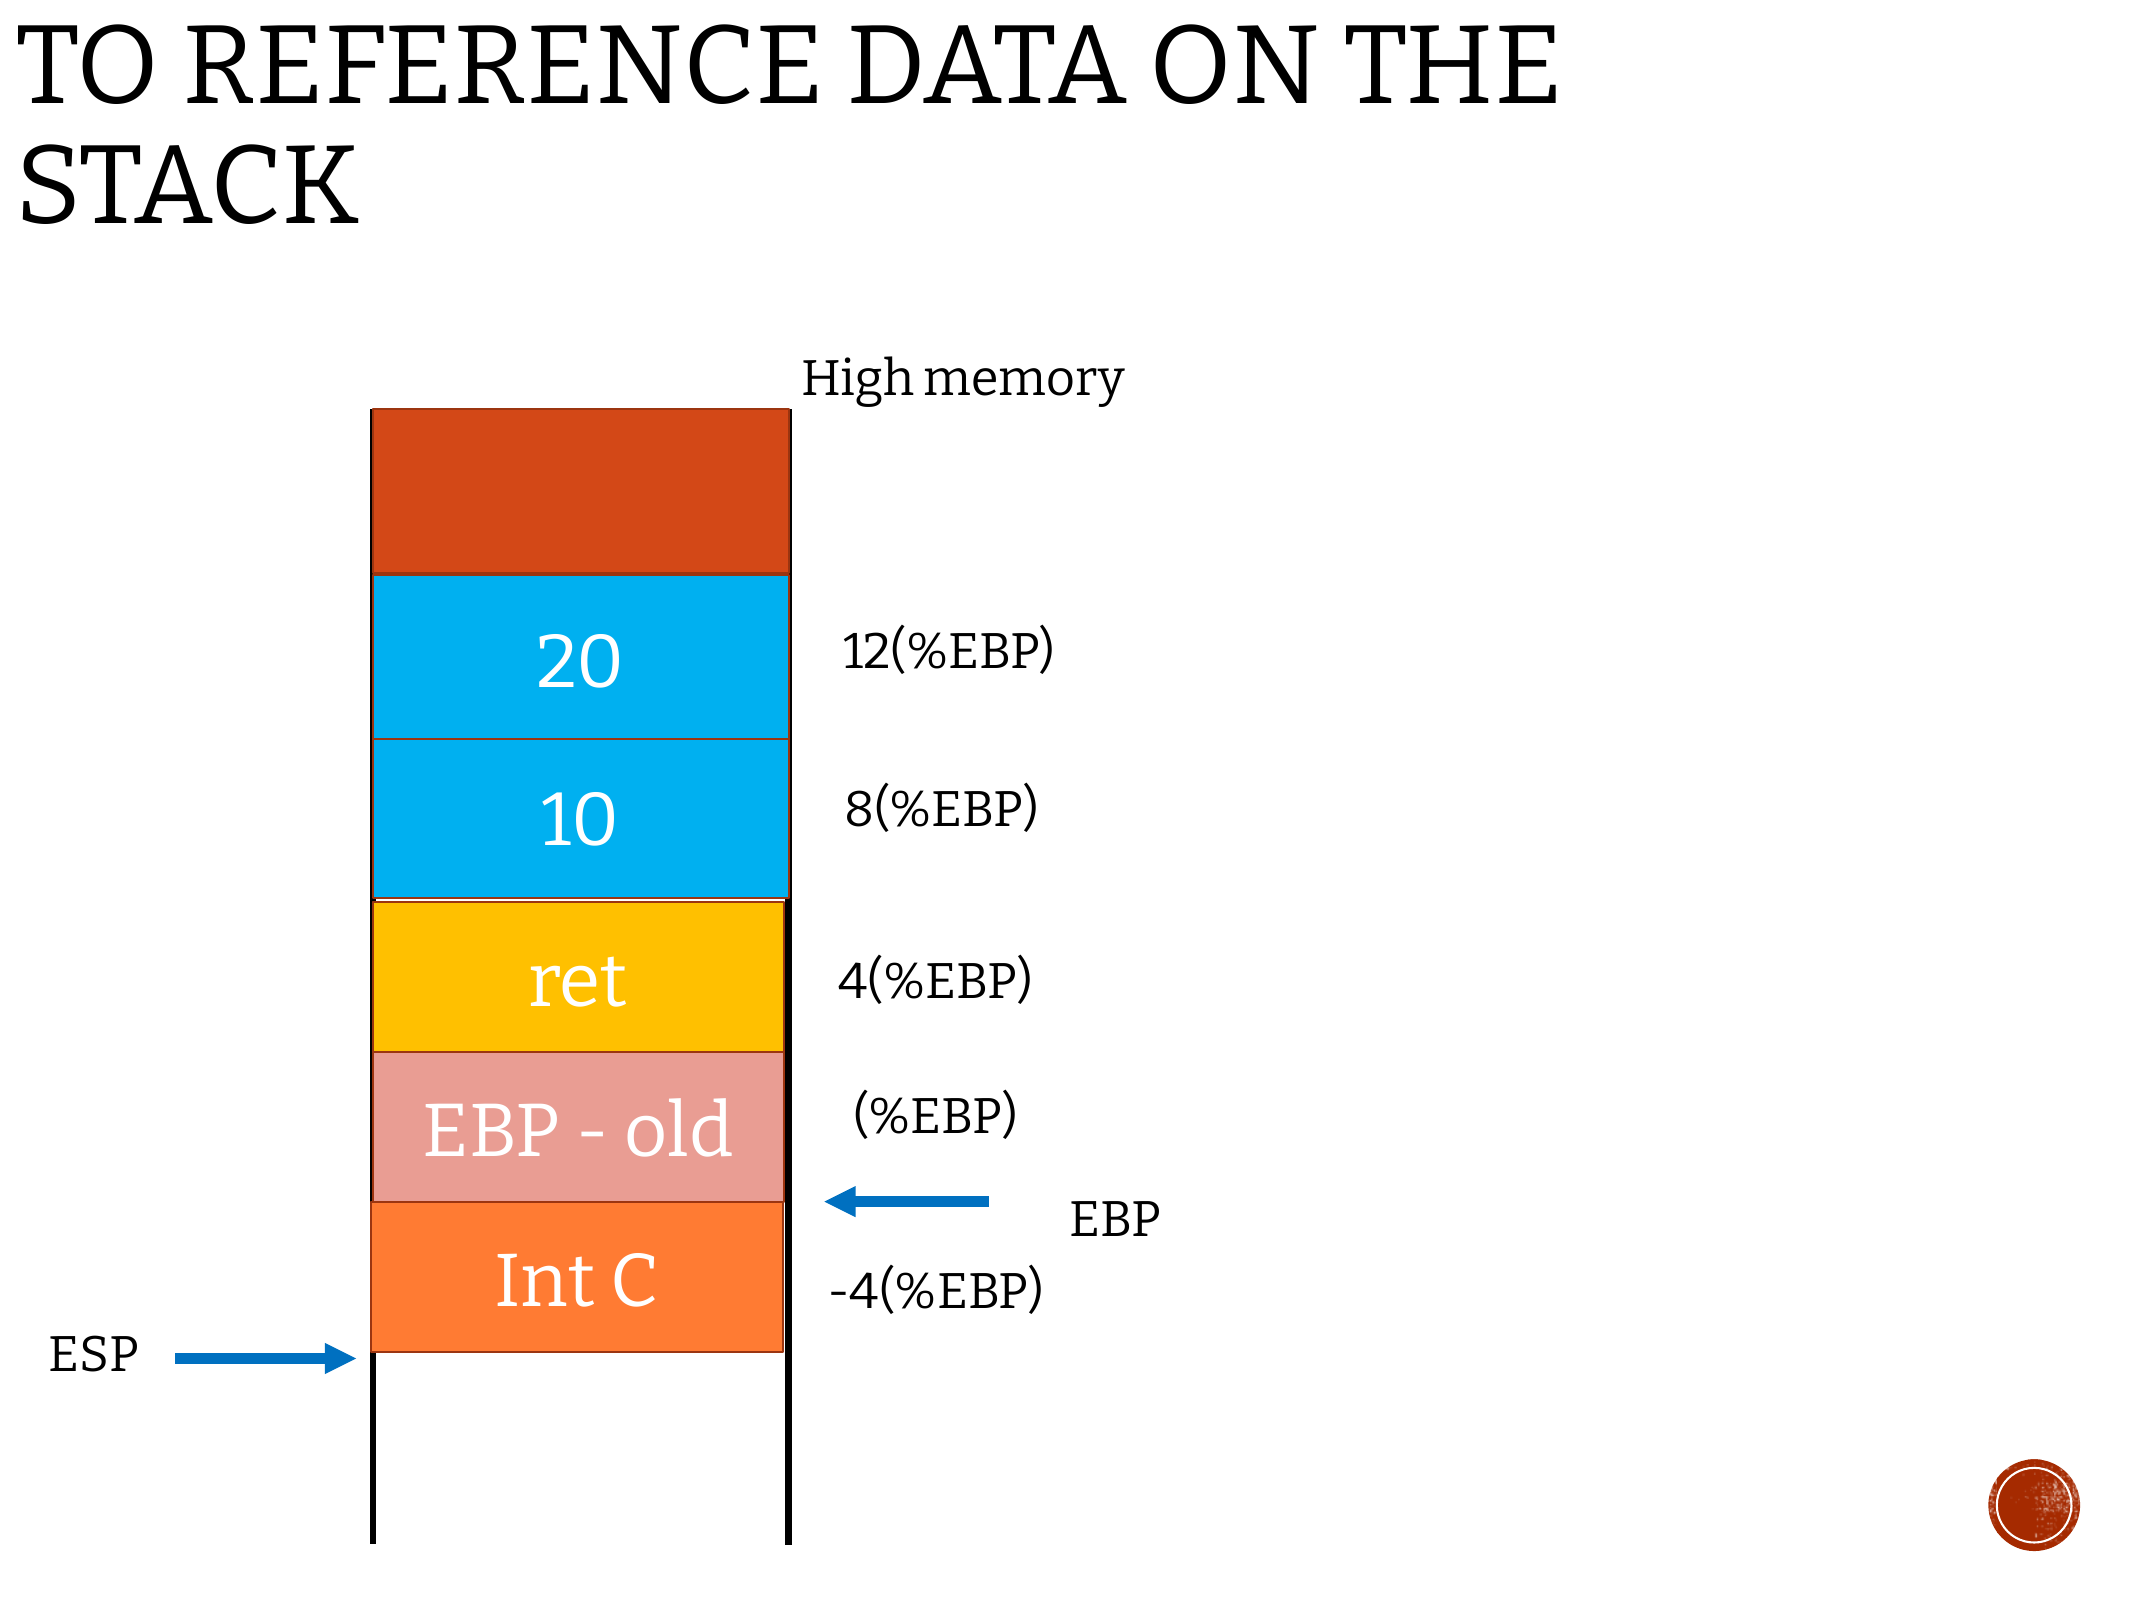

# To reference data on the stack
High memory

20
12(%EBP)
10
8(%EBP)
ret
4(%EBP)
EBP - old
(%EBP)
EBP
Int C
-4(%EBP)
ESP